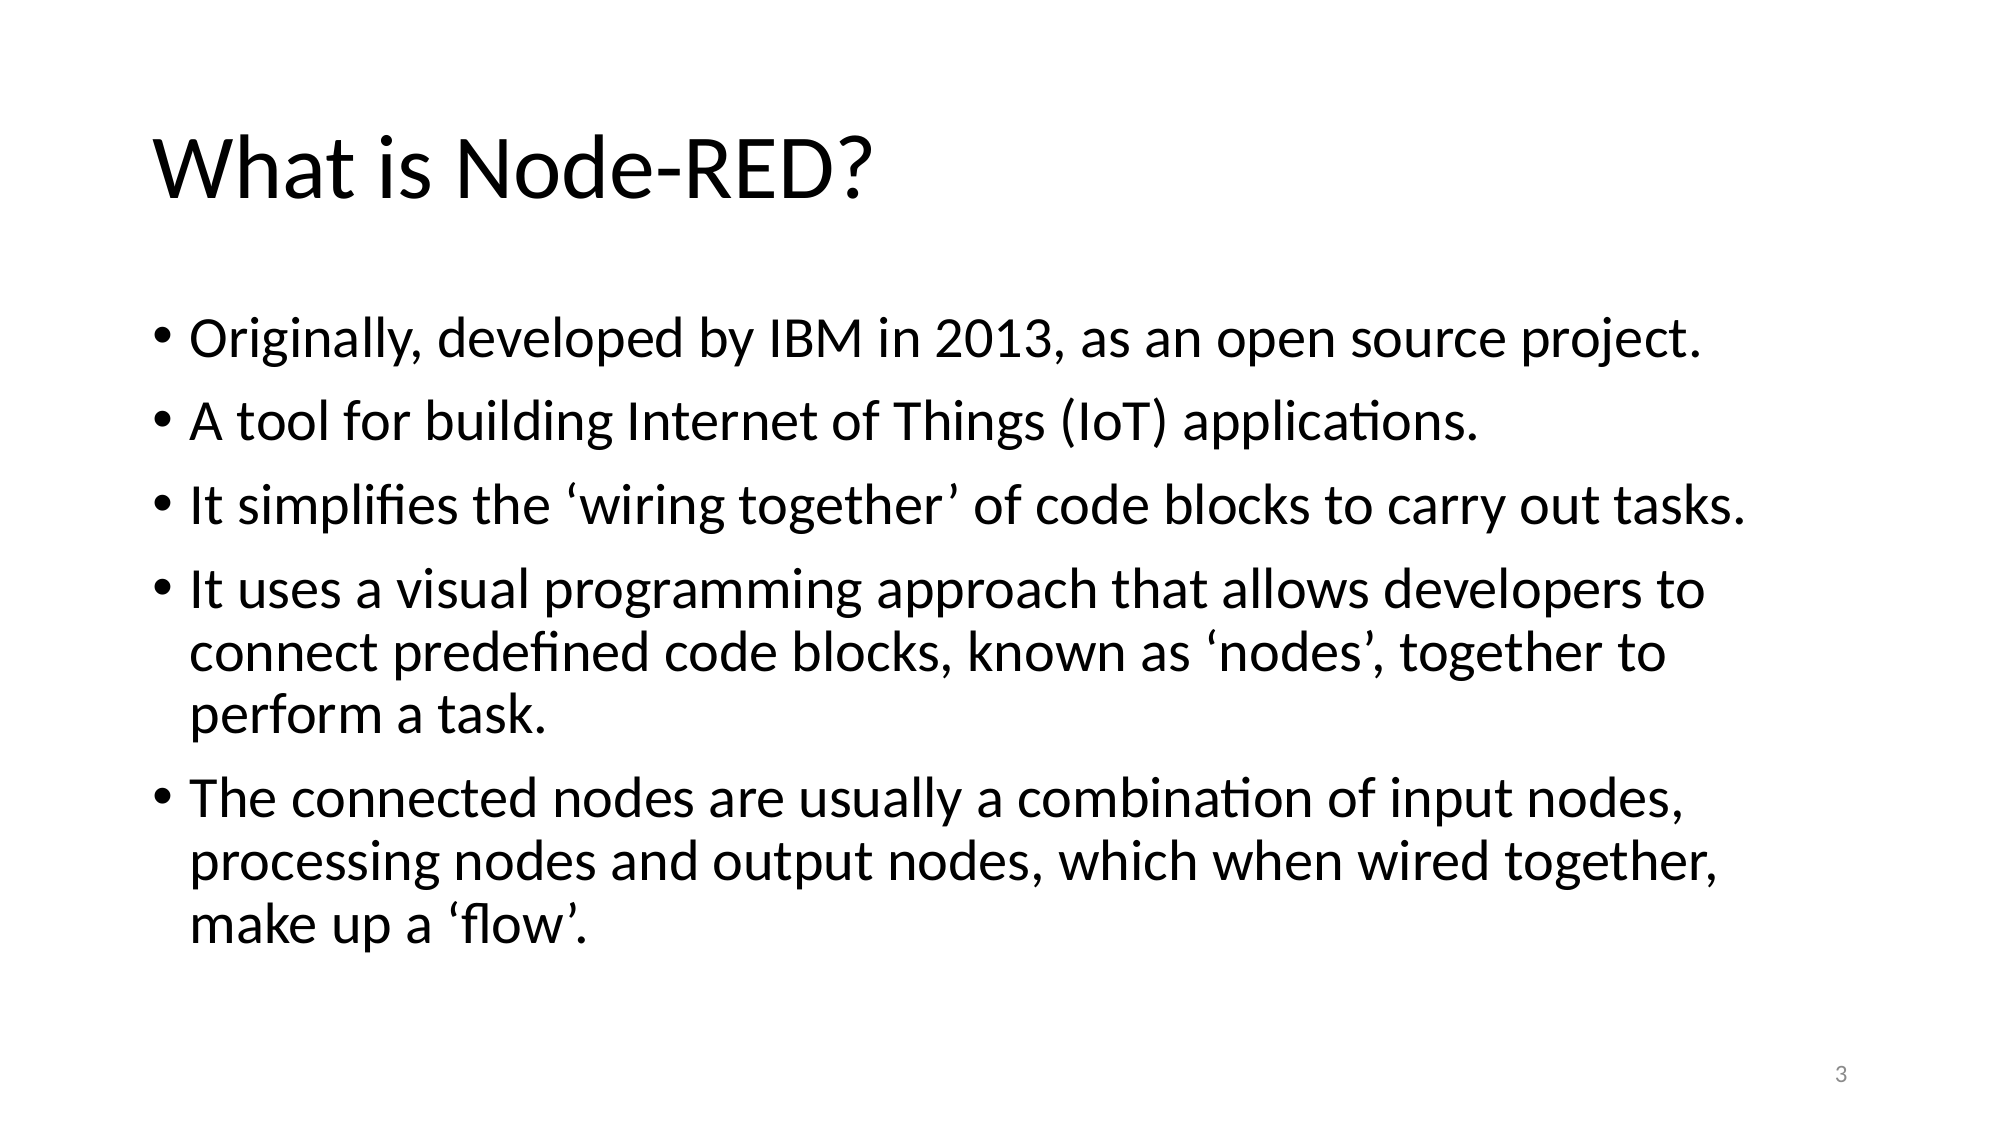

# What is Node-RED?
Originally, developed by IBM in 2013, as an open source project.
A tool for building Internet of Things (IoT) applications.
It simplifies the ‘wiring together’ of code blocks to carry out tasks.
It uses a visual programming approach that allows developers to connect predefined code blocks, known as ‘nodes’, together to perform a task.
The connected nodes are usually a combination of input nodes, processing nodes and output nodes, which when wired together, make up a ‘flow’.
3